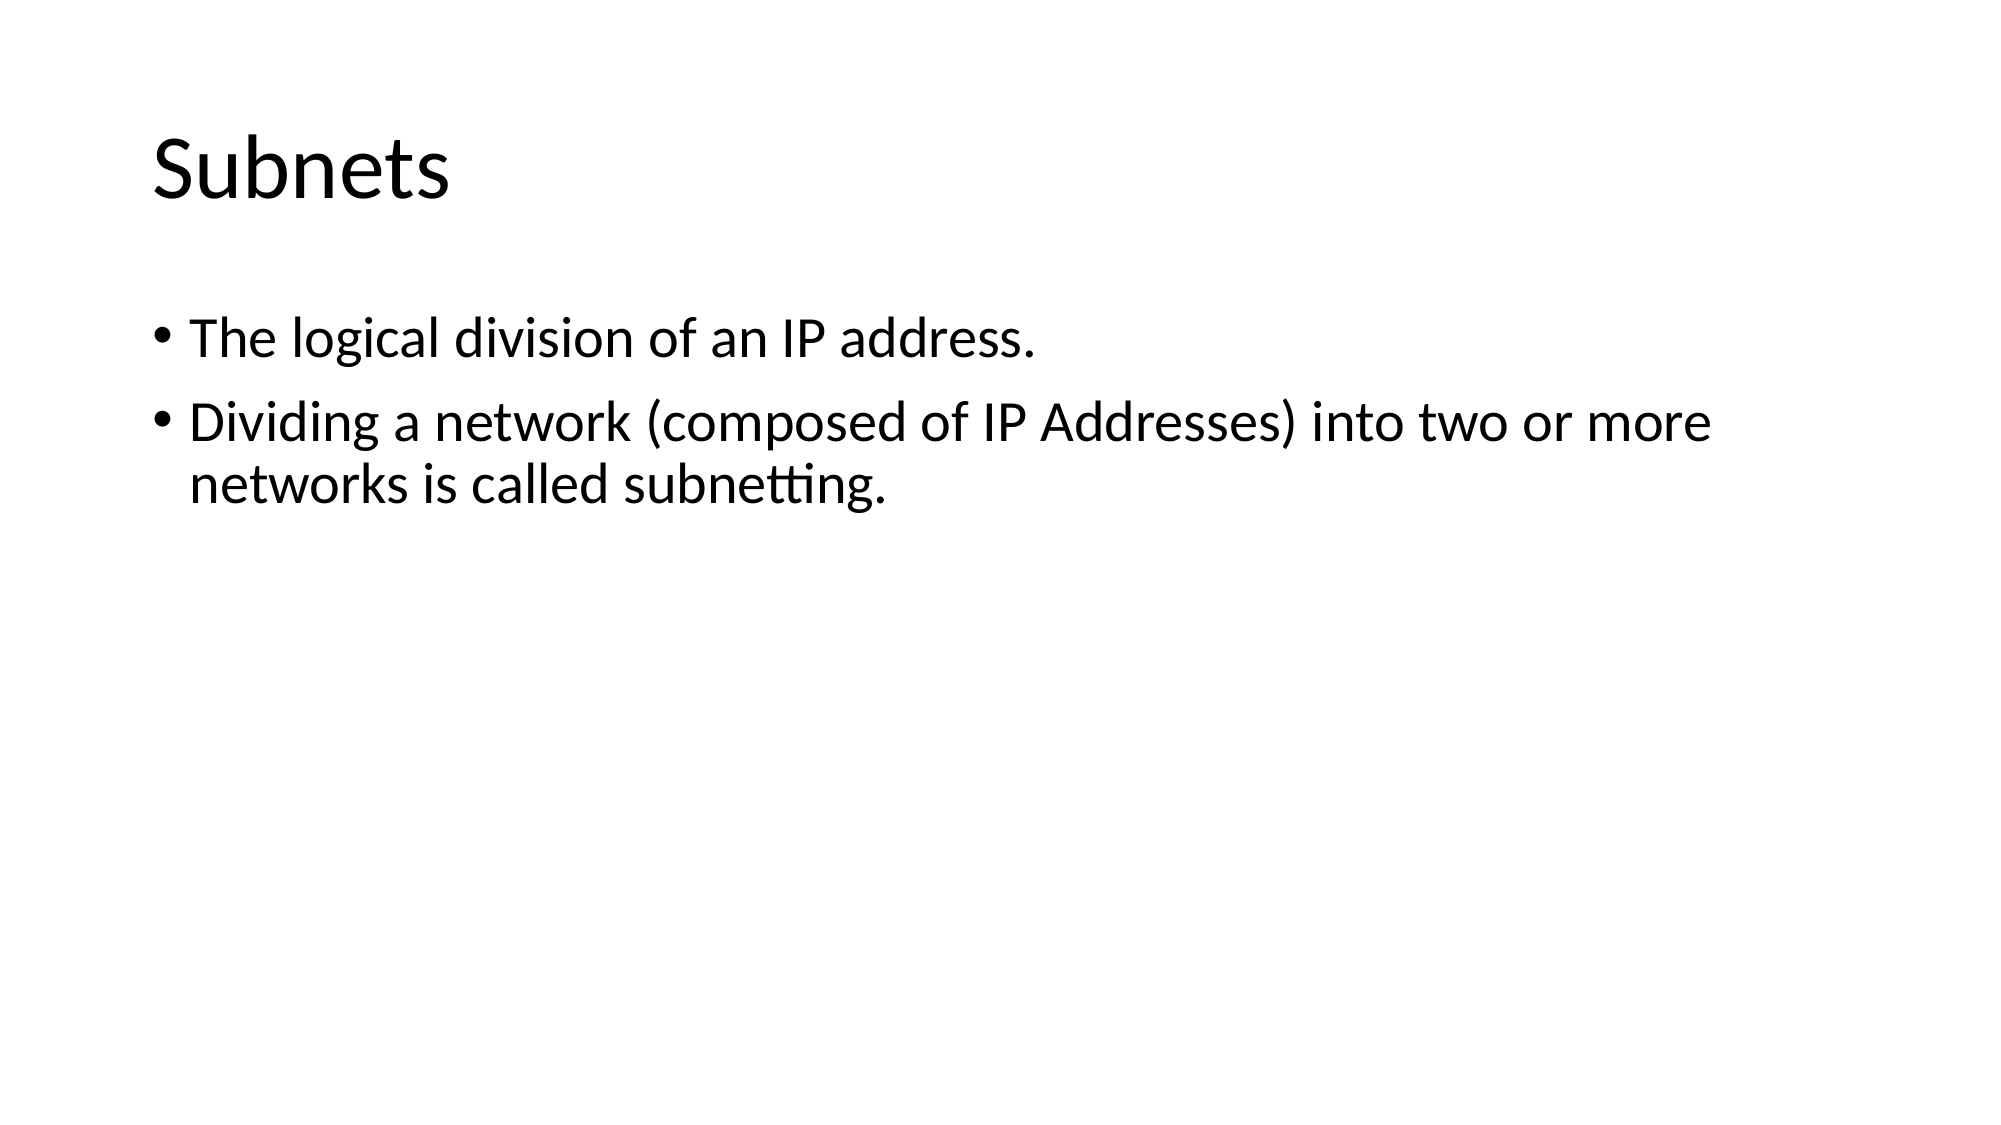

# Subnets
The logical division of an IP address.
Dividing a network (composed of IP Addresses) into two or more networks is called subnetting.